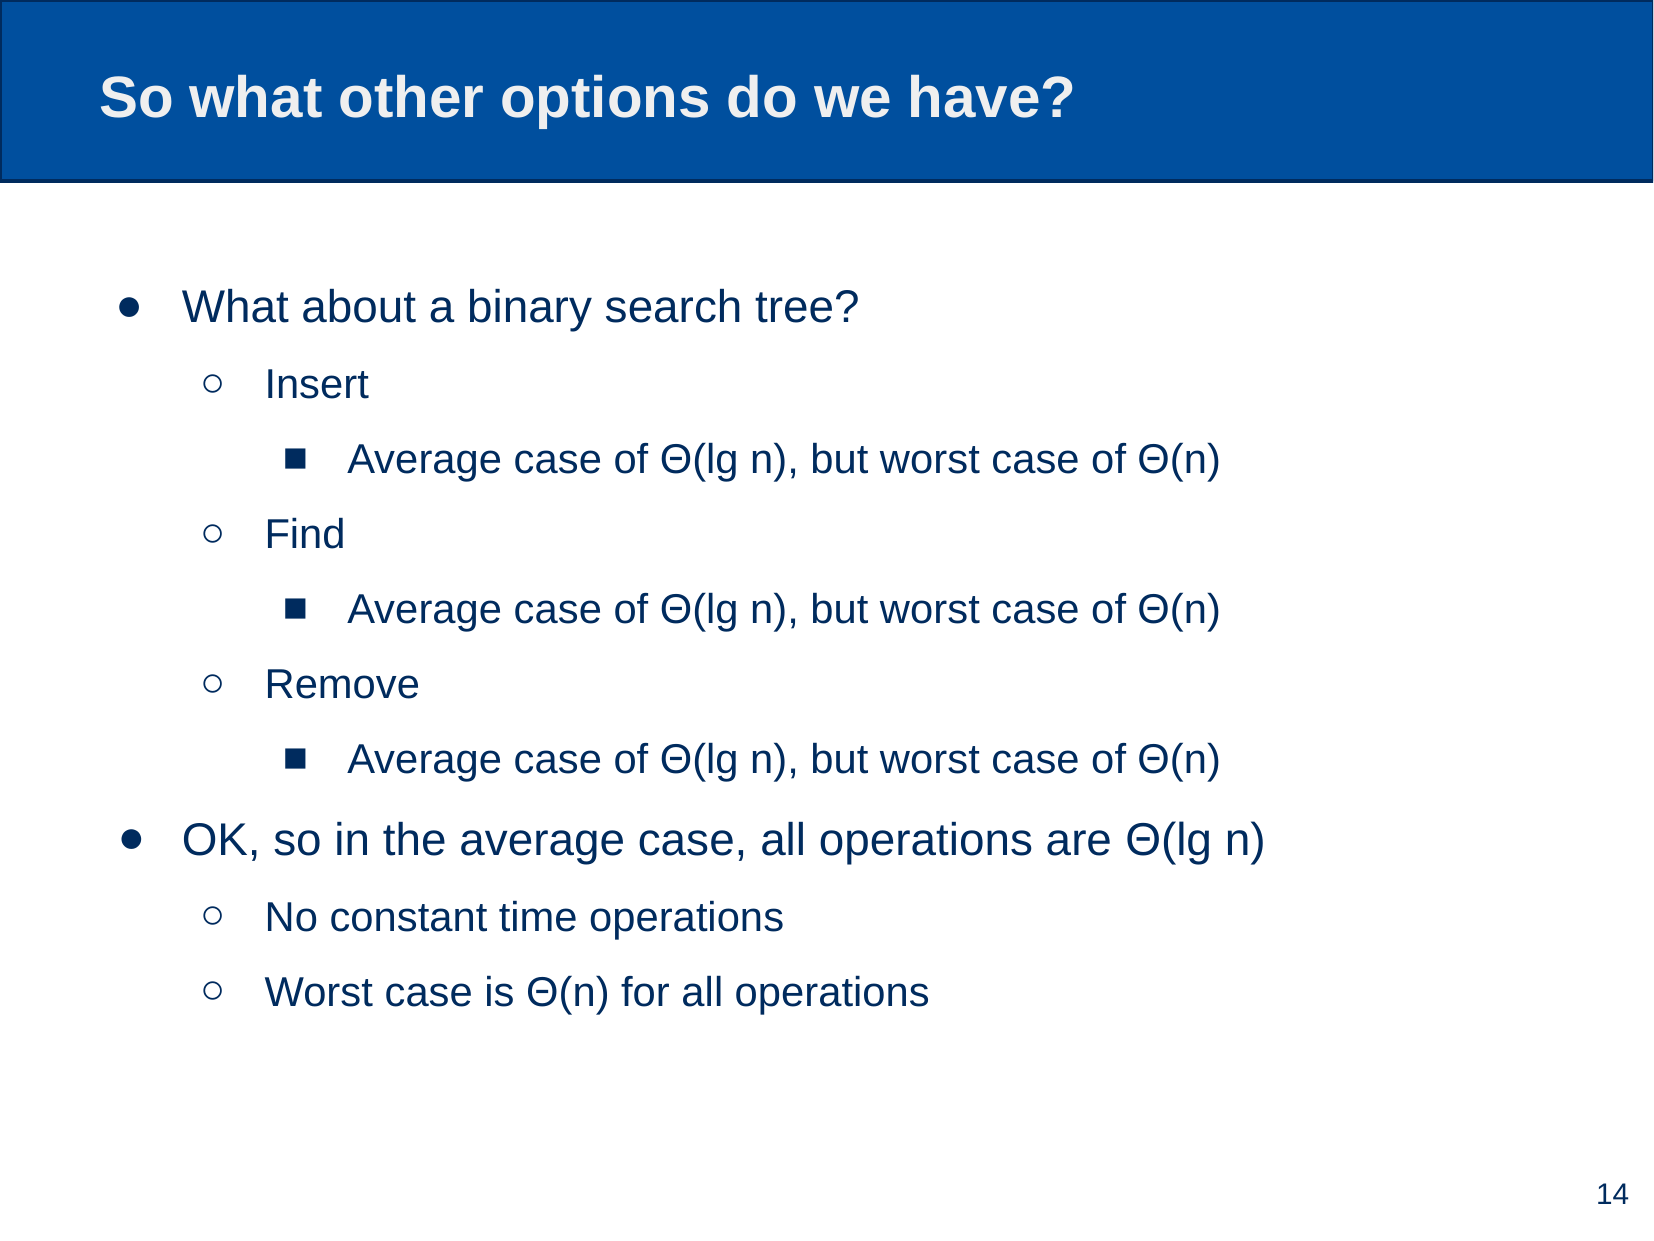

# So what other options do we have?
What about a binary search tree?
Insert
Average case of Θ(lg n), but worst case of Θ(n)
Find
Average case of Θ(lg n), but worst case of Θ(n)
Remove
Average case of Θ(lg n), but worst case of Θ(n)
OK, so in the average case, all operations are Θ(lg n)
No constant time operations
Worst case is Θ(n) for all operations
14